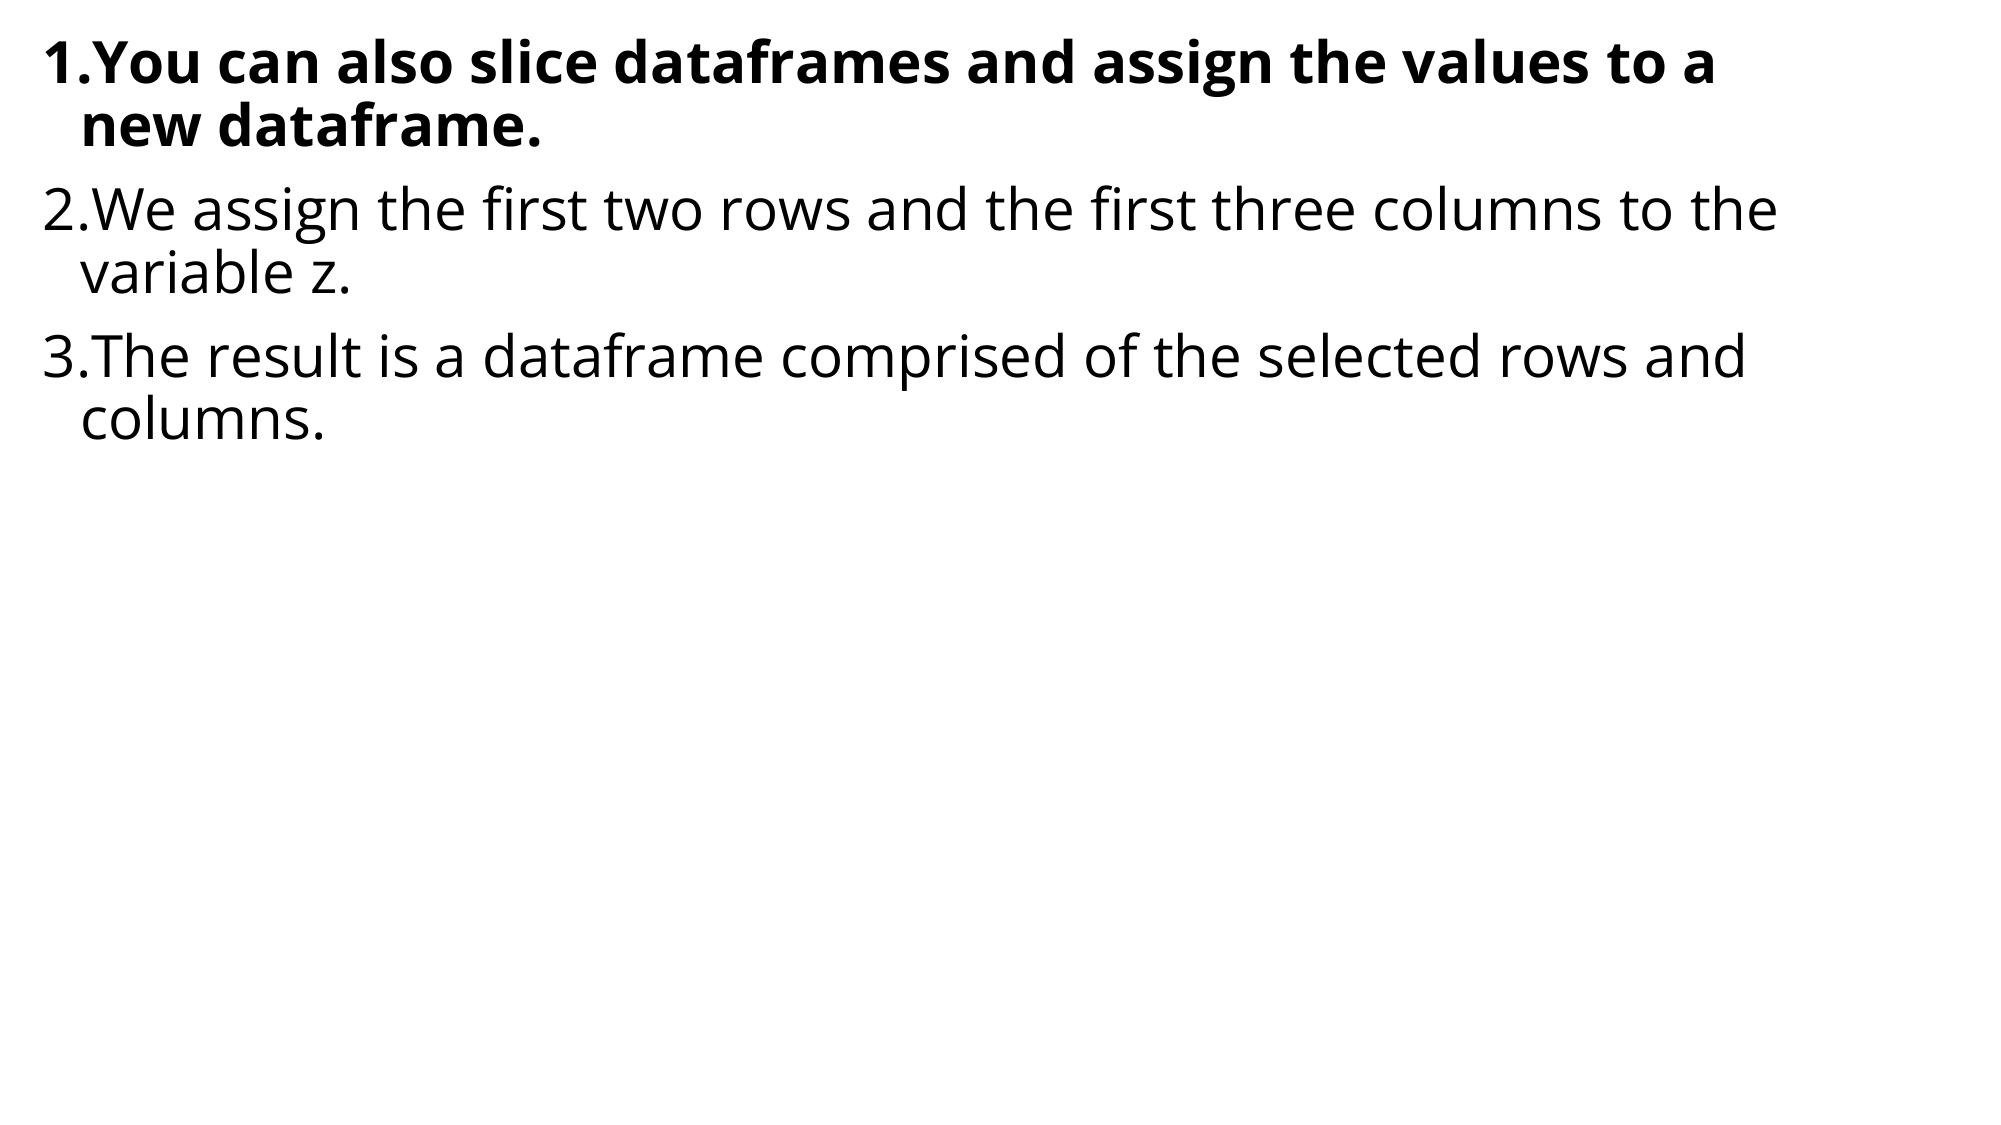

You can also slice dataframes and assign the values to a new dataframe.
We assign the first two rows and the first three columns to the variable z.
The result is a dataframe comprised of the selected rows and columns.